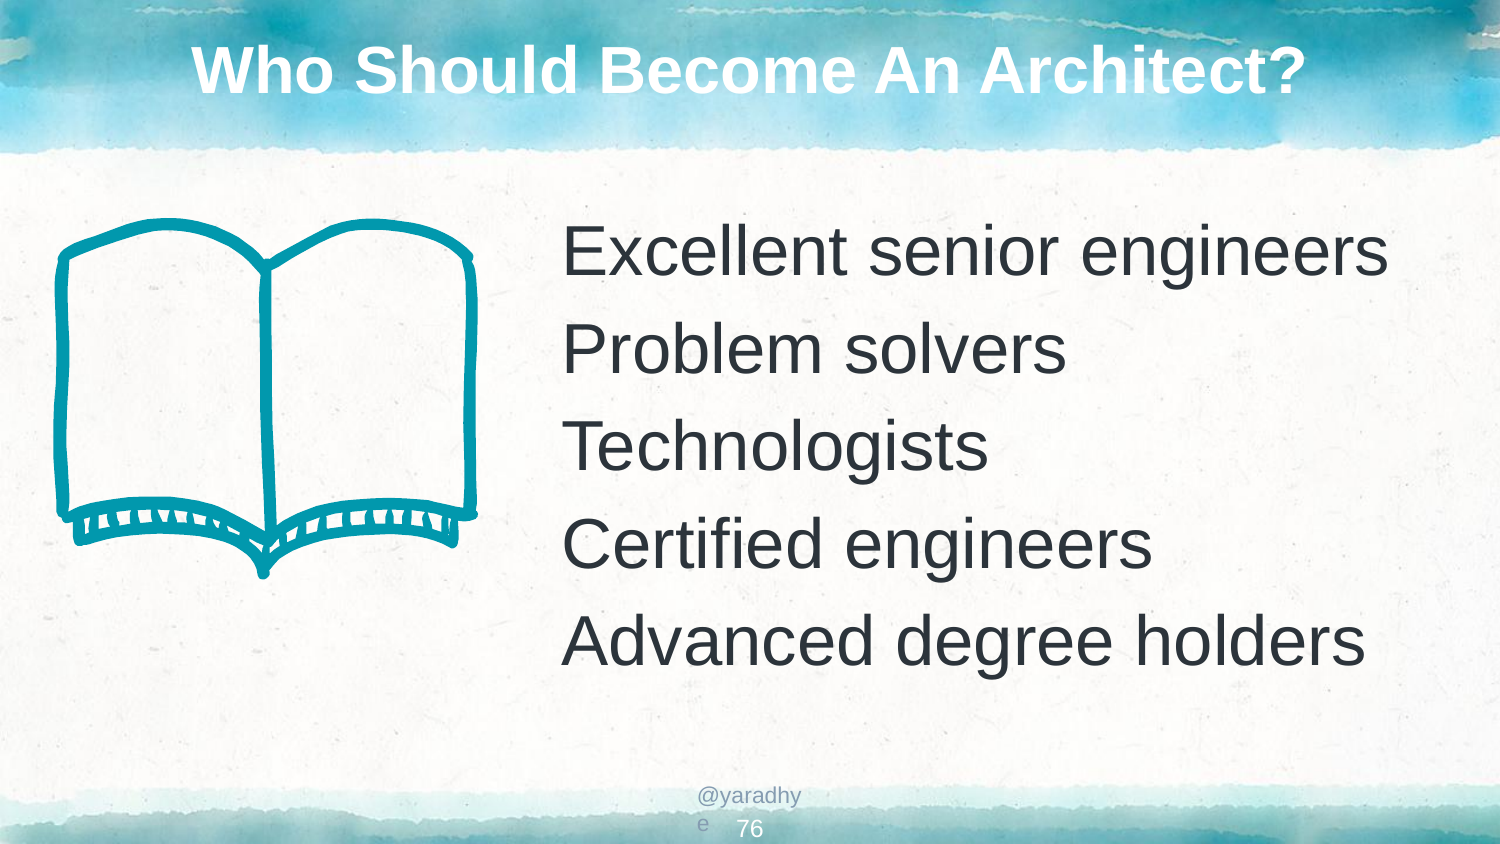

# Who Should Become An Architect?
Excellent senior engineers
Problem solvers
Technologists
Certified engineers
Advanced degree holders

76